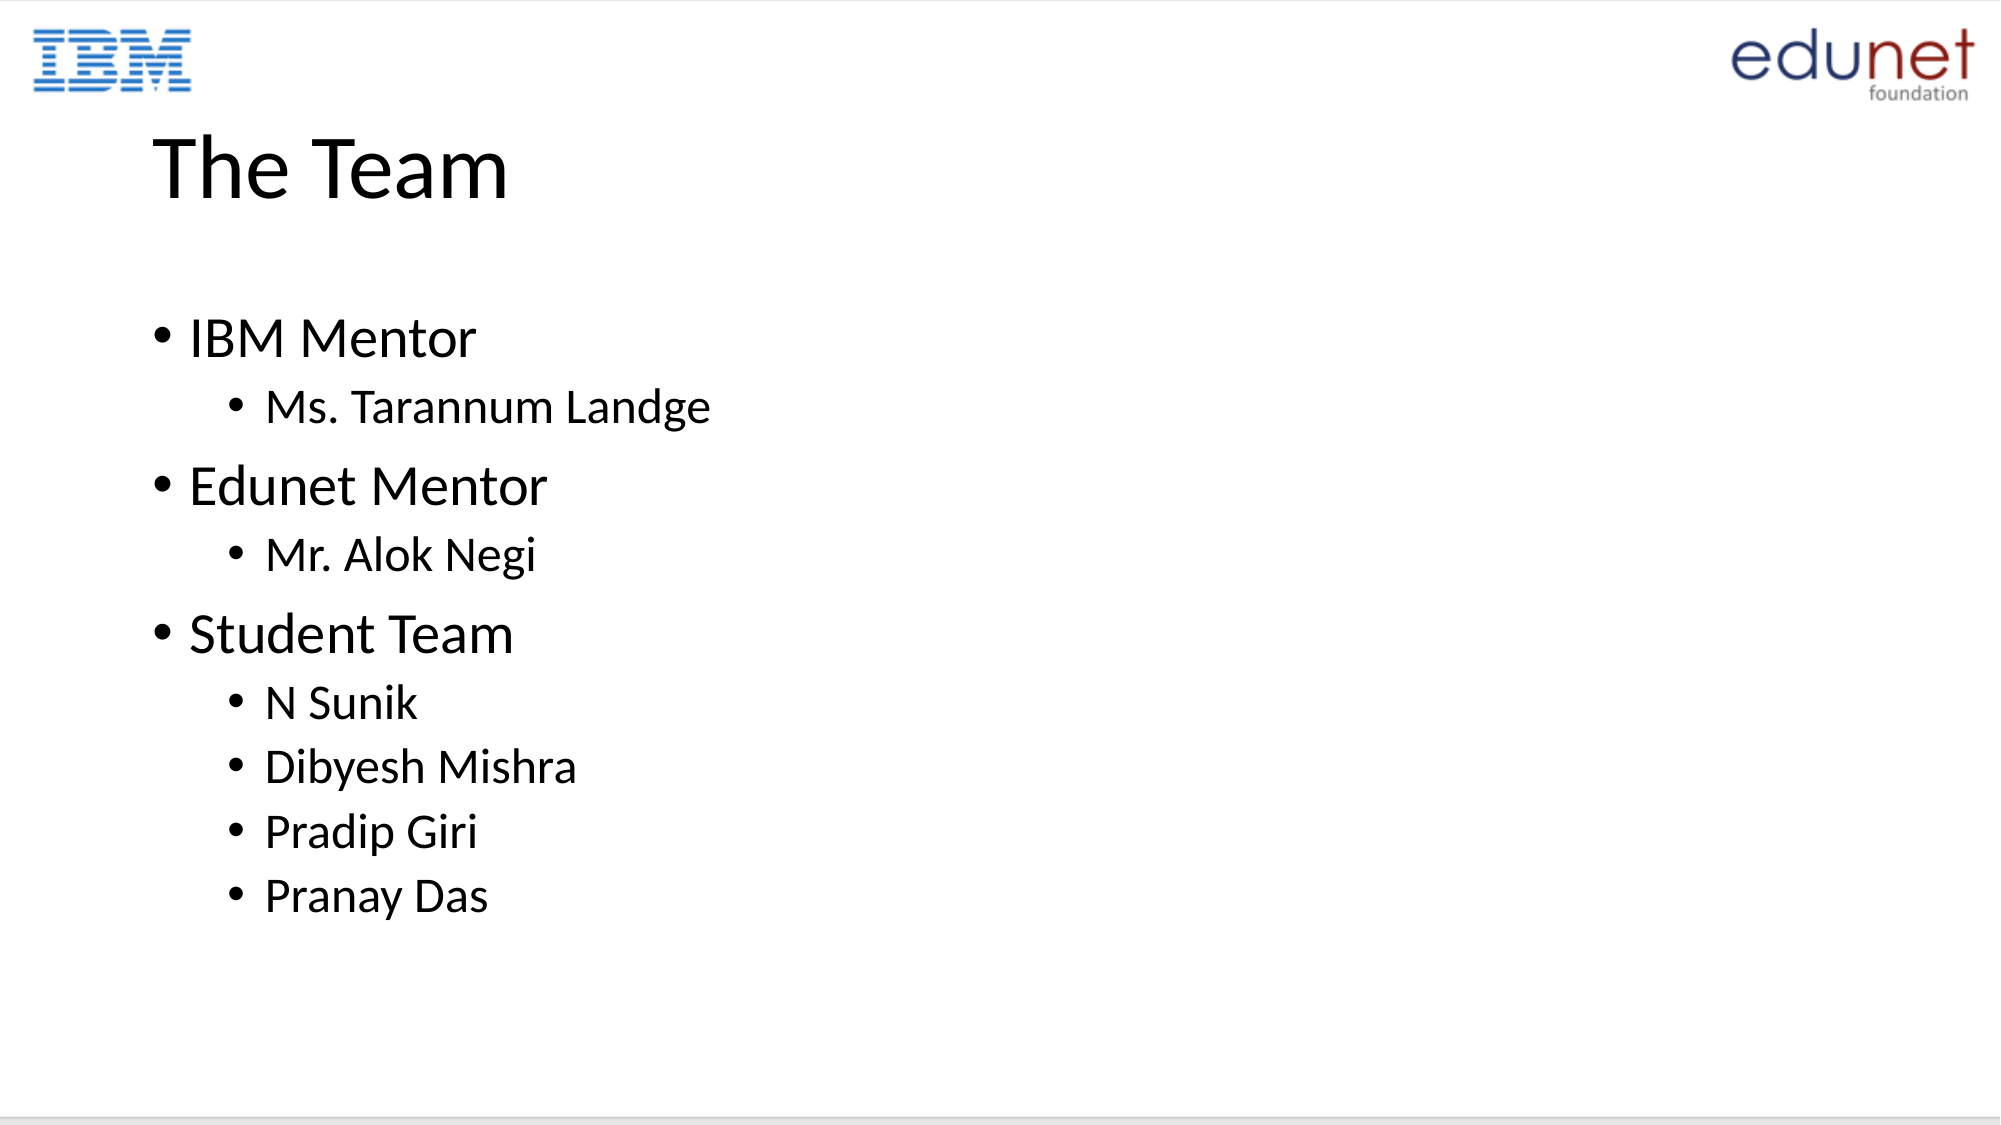

# The Team
IBM Mentor
Ms. Tarannum Landge
Edunet Mentor
Mr. Alok Negi
Student Team
N Sunik
Dibyesh Mishra
Pradip Giri
Pranay Das